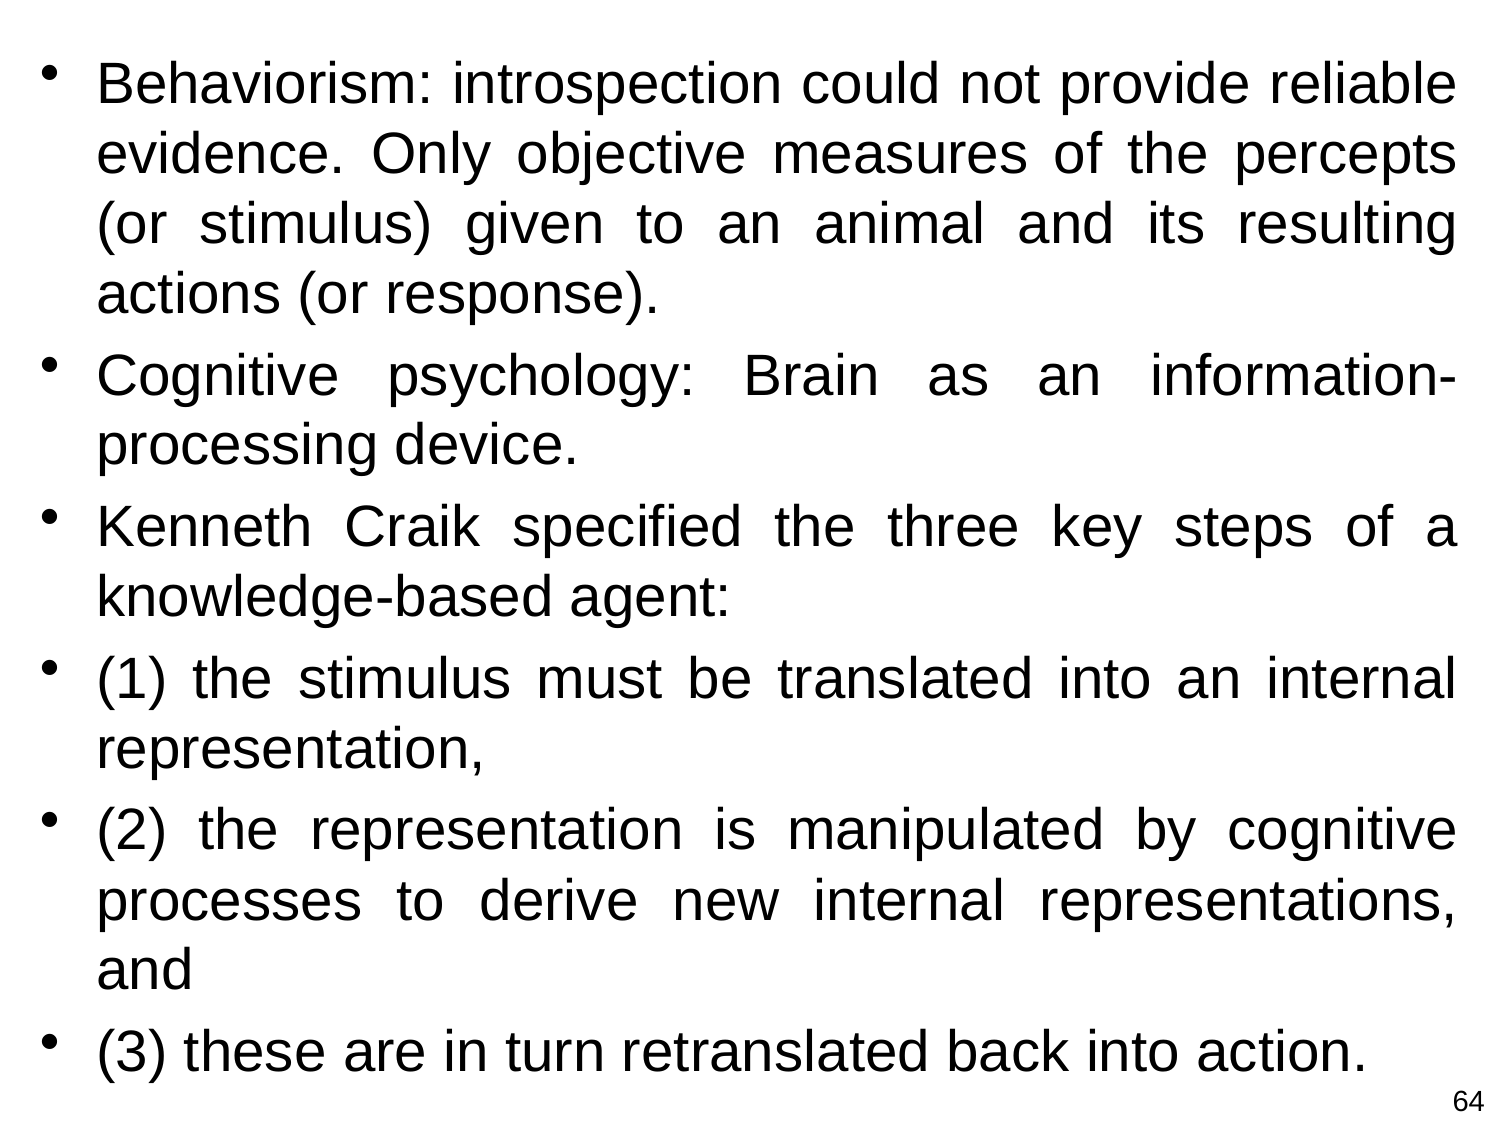

Behaviorism: introspection could not provide reliable evidence. Only objective measures of the percepts (or stimulus) given to an animal and its resulting actions (or response).
Cognitive psychology: Brain as an information-processing device.
Kenneth Craik specified the three key steps of a knowledge-based agent:
(1) the stimulus must be translated into an internal representation,
(2) the representation is manipulated by cognitive processes to derive new internal representations, and
(3) these are in turn retranslated back into action.
64